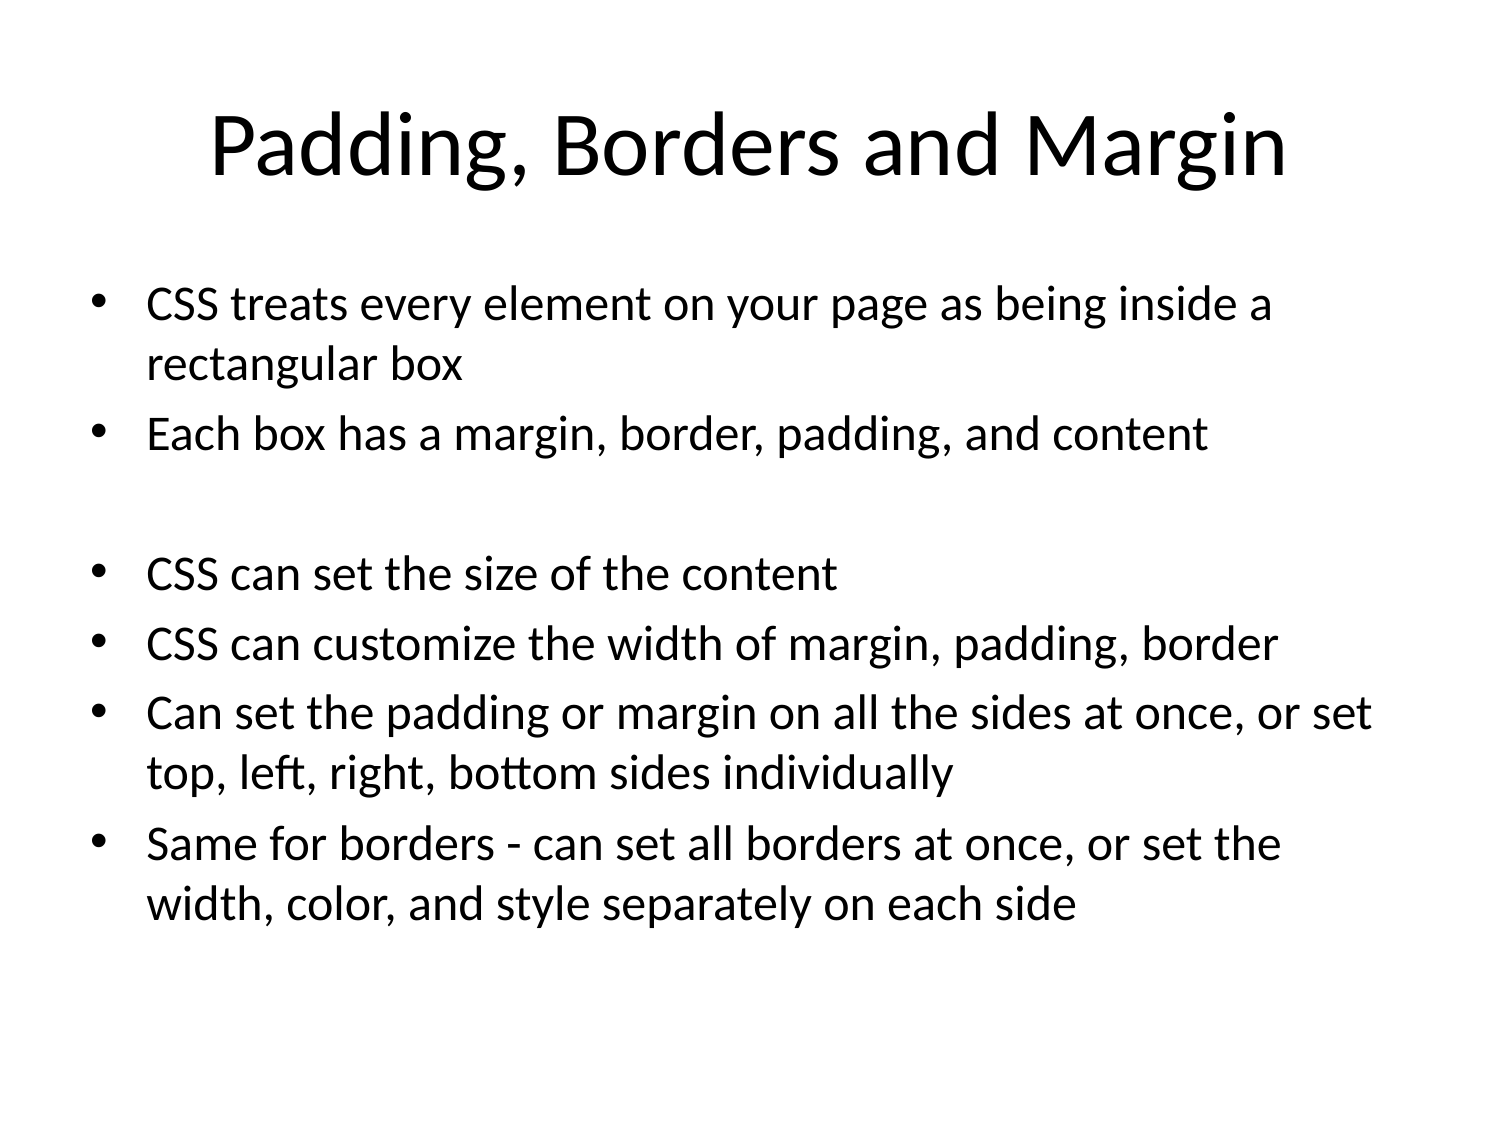

# Padding, Borders and Margin
CSS treats every element on your page as being inside a rectangular box
Each box has a margin, border, padding, and content

CSS can set the size of the content
CSS can customize the width of margin, padding, border
Can set the padding or margin on all the sides at once, or set top, left, right, bottom sides individually
Same for borders - can set all borders at once, or set the width, color, and style separately on each side